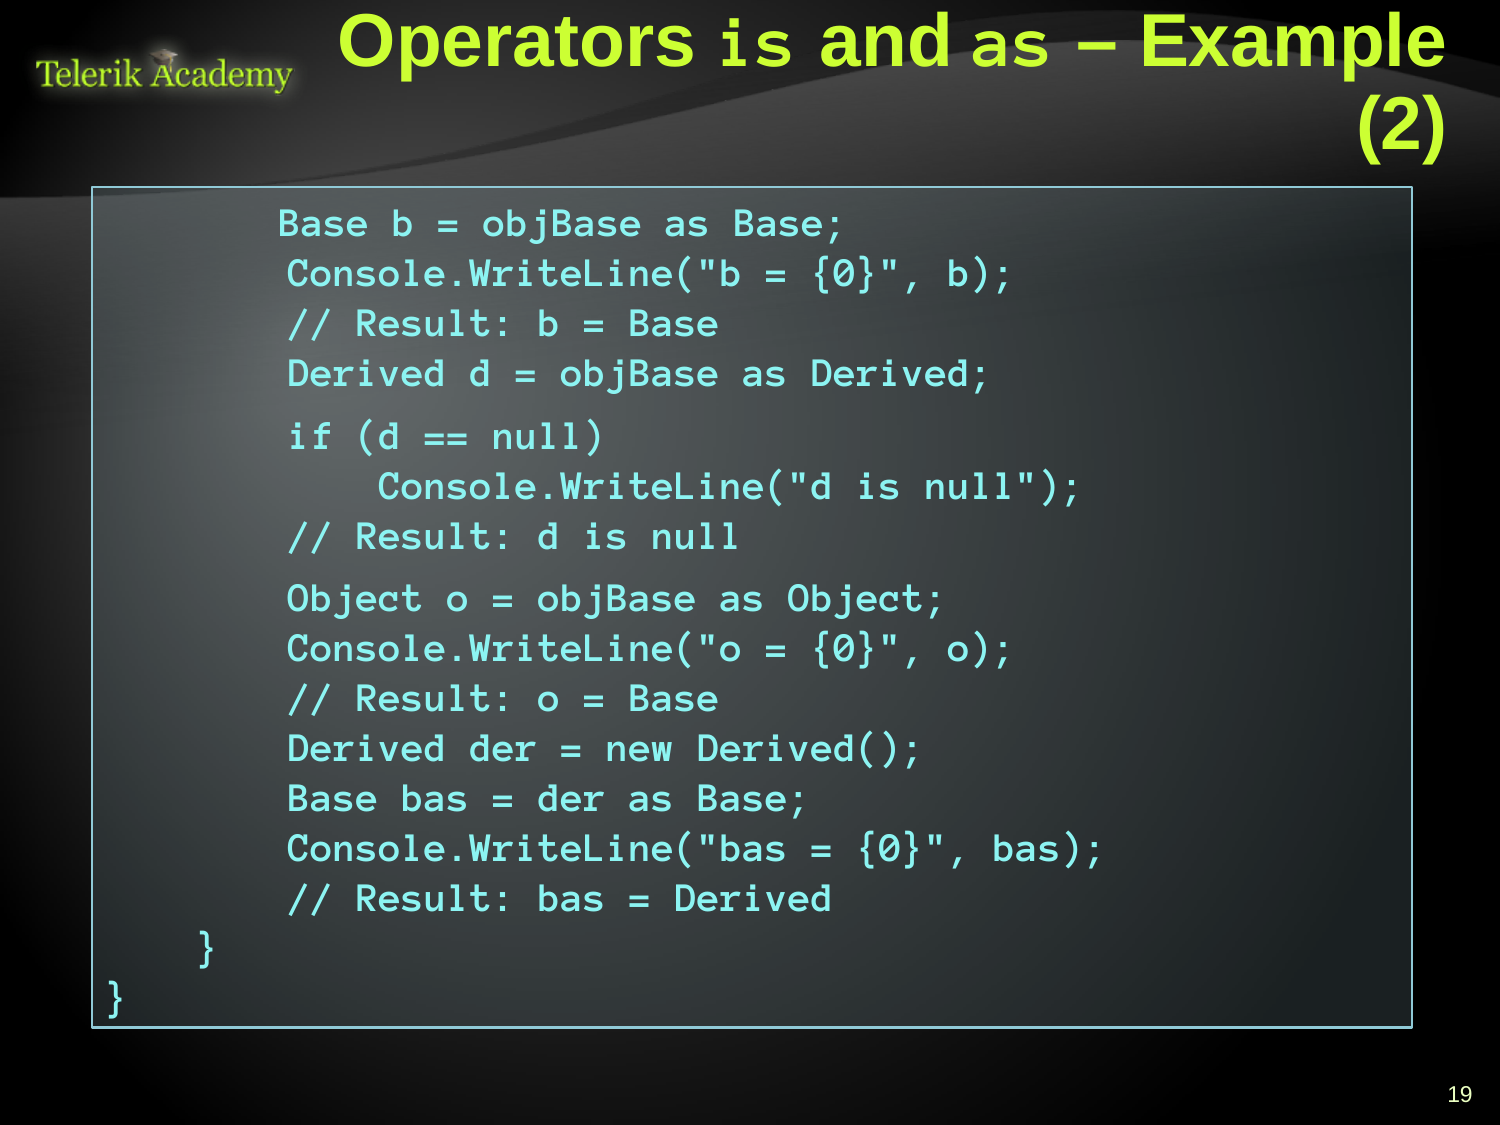

# Operators is and as – Example (2)
 	 Base b = objBase as Base;
        Console.WriteLine("b = {0}", b);
        // Result: b = Base
        Derived d = objBase as Derived;
        if (d == null)
            Console.WriteLine("d is null");
        // Result: d is null
        Object o = objBase as Object;
        Console.WriteLine("o = {0}", o);
        // Result: o = Base
        Derived der = new Derived();
        Base bas = der as Base;
        Console.WriteLine("bas = {0}", bas);
        // Result: bas = Derived
    }
}
19